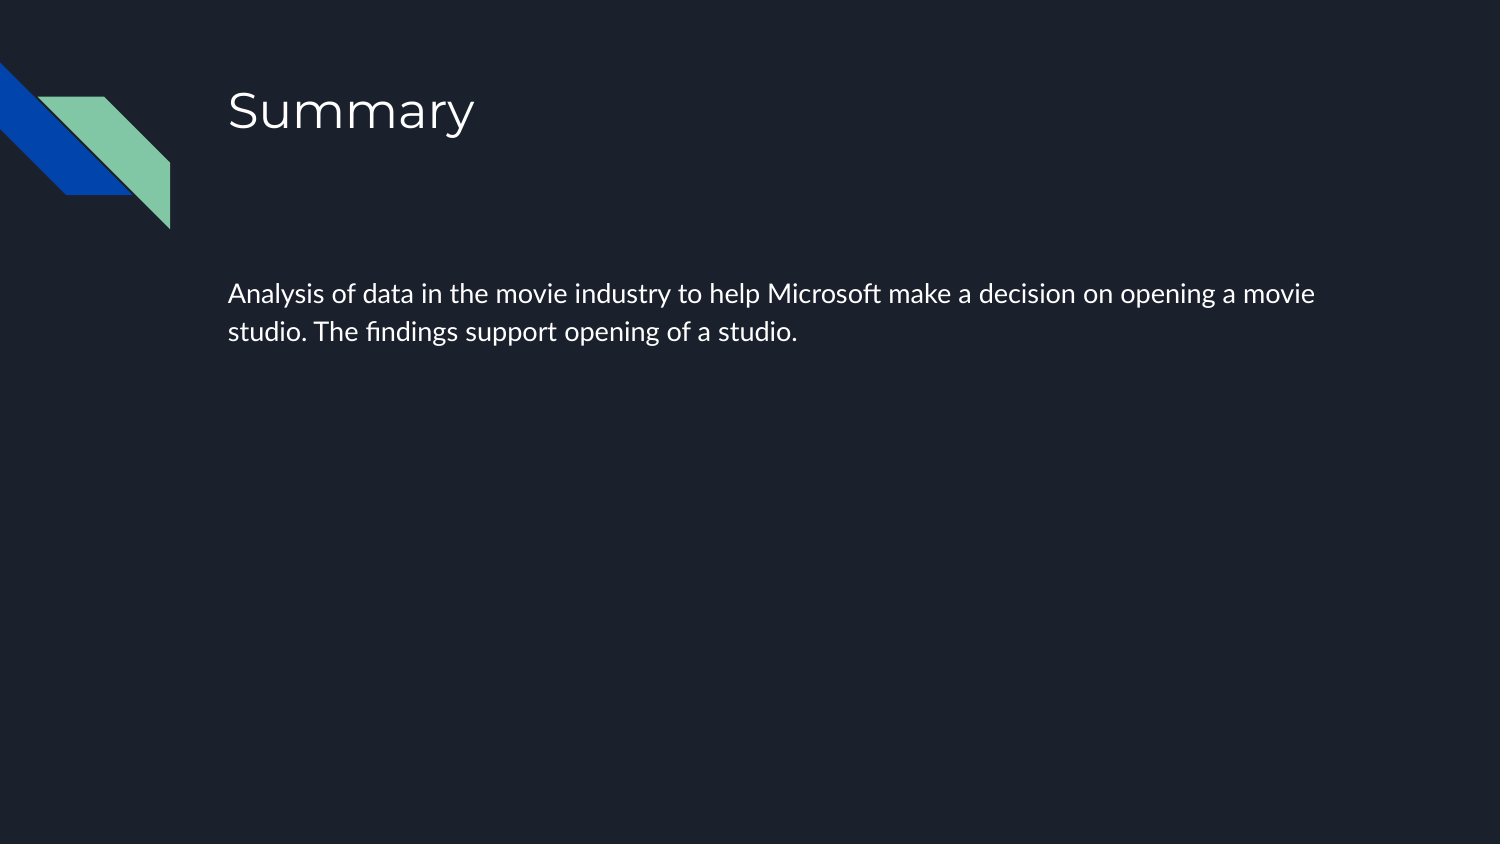

# Summary
Analysis of data in the movie industry to help Microsoft make a decision on opening a movie studio. The findings support opening of a studio.